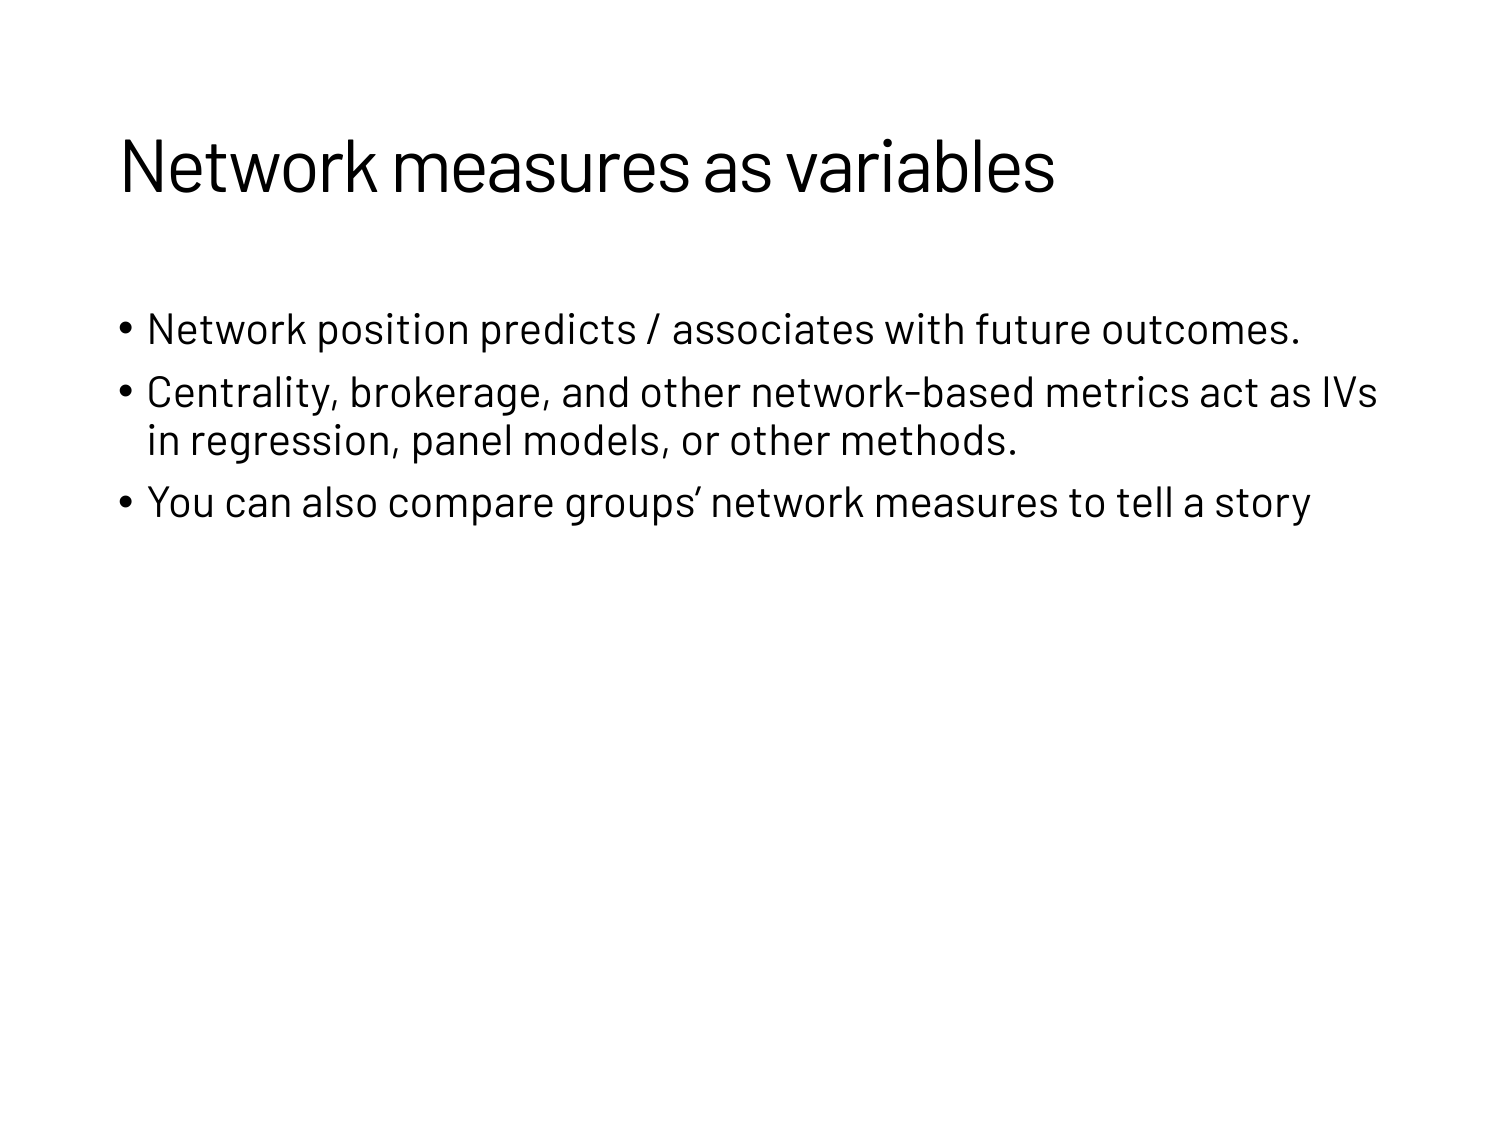

# Network measures as variables
Network position predicts / associates with future outcomes.
Centrality, brokerage, and other network-based metrics act as IVs in regression, panel models, or other methods.
You can also compare groups’ network measures to tell a story